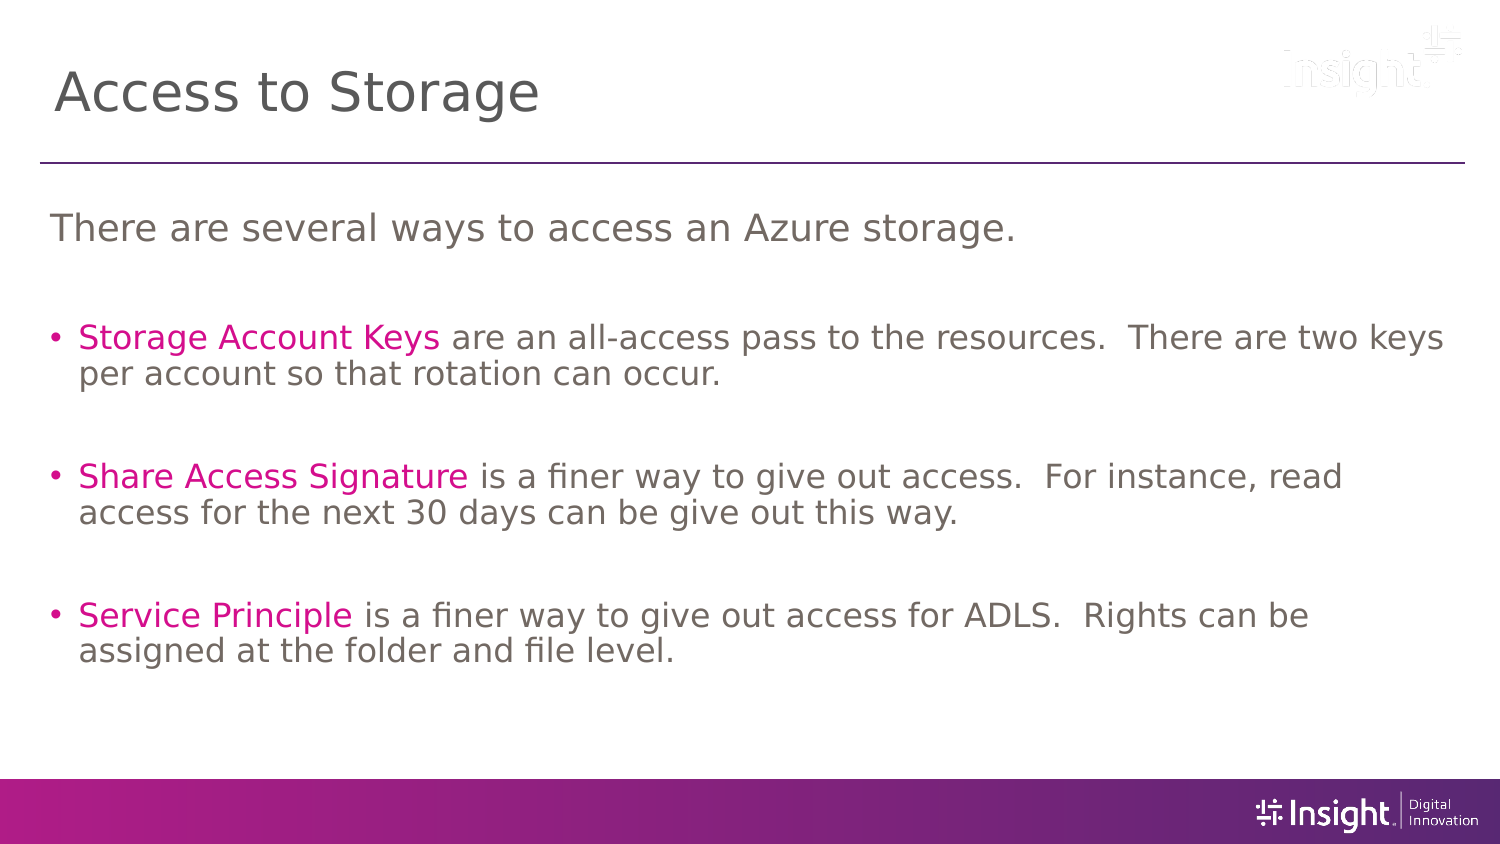

# Access to Storage
There are several ways to access an Azure storage.

Storage Account Keys are an all-access pass to the resources.  There are two keys per account so that rotation can occur.

Share Access Signature is a finer way to give out access.  For instance, read access for the next 30 days can be give out this way.

Service Principle is a finer way to give out access for ADLS.  Rights can be assigned at the folder and file level.